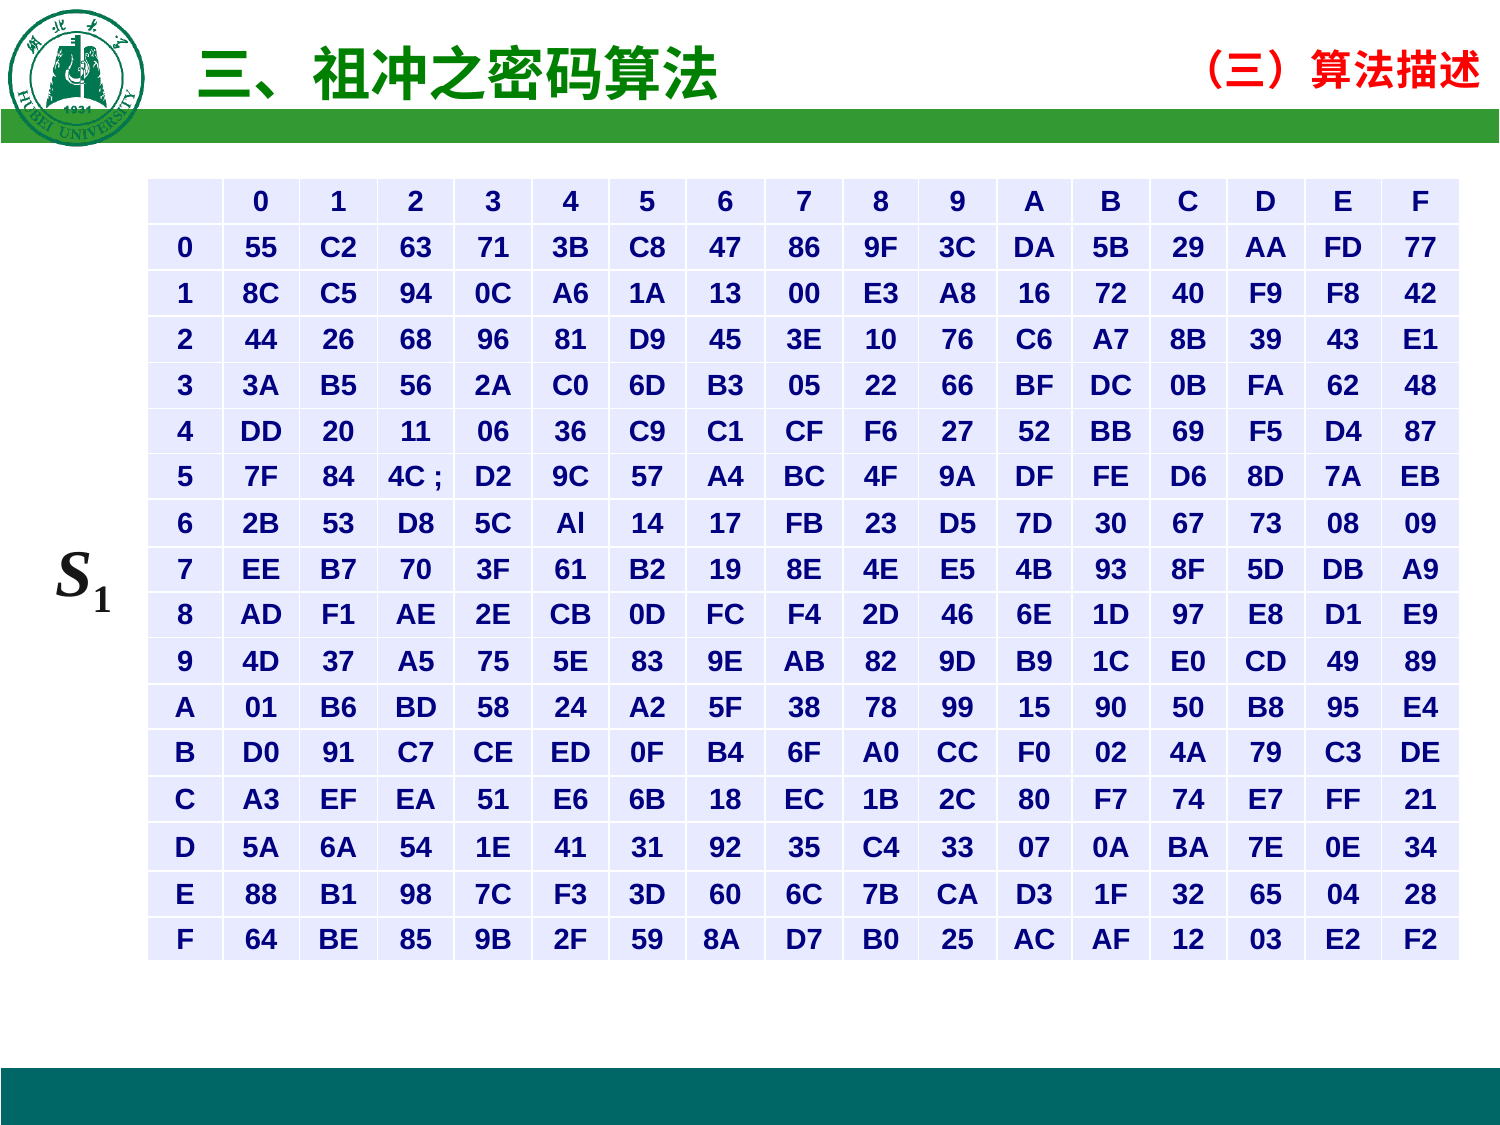

|  | 0 | 1 | 2 | 3 | 4 | 5 | 6 | 7 | 8 | 9 | A | B | C | D | E | F |
| --- | --- | --- | --- | --- | --- | --- | --- | --- | --- | --- | --- | --- | --- | --- | --- | --- |
| 0 | 55 | C2 | 63 | 71 | 3B | C8 | 47 | 86 | 9F | 3C | DA | 5B | 29 | AA | FD | 77 |
| 1 | 8C | C5 | 94 | 0C | A6 | 1A | 13 | 00 | E3 | A8 | 16 | 72 | 40 | F9 | F8 | 42 |
| 2 | 44 | 26 | 68 | 96 | 81 | D9 | 45 | 3E | 10 | 76 | C6 | A7 | 8B | 39 | 43 | E1 |
| 3 | 3A | B5 | 56 | 2A | C0 | 6D | B3 | 05 | 22 | 66 | BF | DC | 0B | FA | 62 | 48 |
| 4 | DD | 20 | 11 | 06 | 36 | C9 | C1 | CF | F6 | 27 | 52 | BB | 69 | F5 | D4 | 87 |
| 5 | 7F | 84 | 4C ; | D2 | 9C | 57 | A4 | BC | 4F | 9A | DF | FE | D6 | 8D | 7A | EB |
| 6 | 2B | 53 | D8 | 5C | Al | 14 | 17 | FB | 23 | D5 | 7D | 30 | 67 | 73 | 08 | 09 |
| 7 | EE | B7 | 70 | 3F | 61 | B2 | 19 | 8E | 4E | E5 | 4B | 93 | 8F | 5D | DB | A9 |
| 8 | AD | F1 | AE | 2E | CB | 0D | FC | F4 | 2D | 46 | 6E | 1D | 97 | E8 | D1 | E9 |
| 9 | 4D | 37 | A5 | 75 | 5E | 83 | 9E | AB | 82 | 9D | B9 | 1C | E0 | CD | 49 | 89 |
| A | 01 | B6 | BD | 58 | 24 | A2 | 5F | 38 | 78 | 99 | 15 | 90 | 50 | B8 | 95 | E4 |
| B | D0 | 91 | C7 | CE | ED | 0F | B4 | 6F | A0 | CC | F0 | 02 | 4A | 79 | C3 | DE |
| C | A3 | EF | EA | 51 | E6 | 6B | 18 | EC | 1B | 2C | 80 | F7 | 74 | E7 | FF | 21 |
| D | 5A | 6A | 54 | 1E | 41 | 31 | 92 | 35 | C4 | 33 | 07 | 0A | BA | 7E | 0E | 34 |
| E | 88 | B1 | 98 | 7C | F3 | 3D | 60 | 6C | 7B | CA | D3 | 1F | 32 | 65 | 04 | 28 |
| F | 64 | BE | 85 | 9B | 2F | 59 | 8A | D7 | B0 | 25 | AC | AF | 12 | 03 | E2 | F2 |
S1